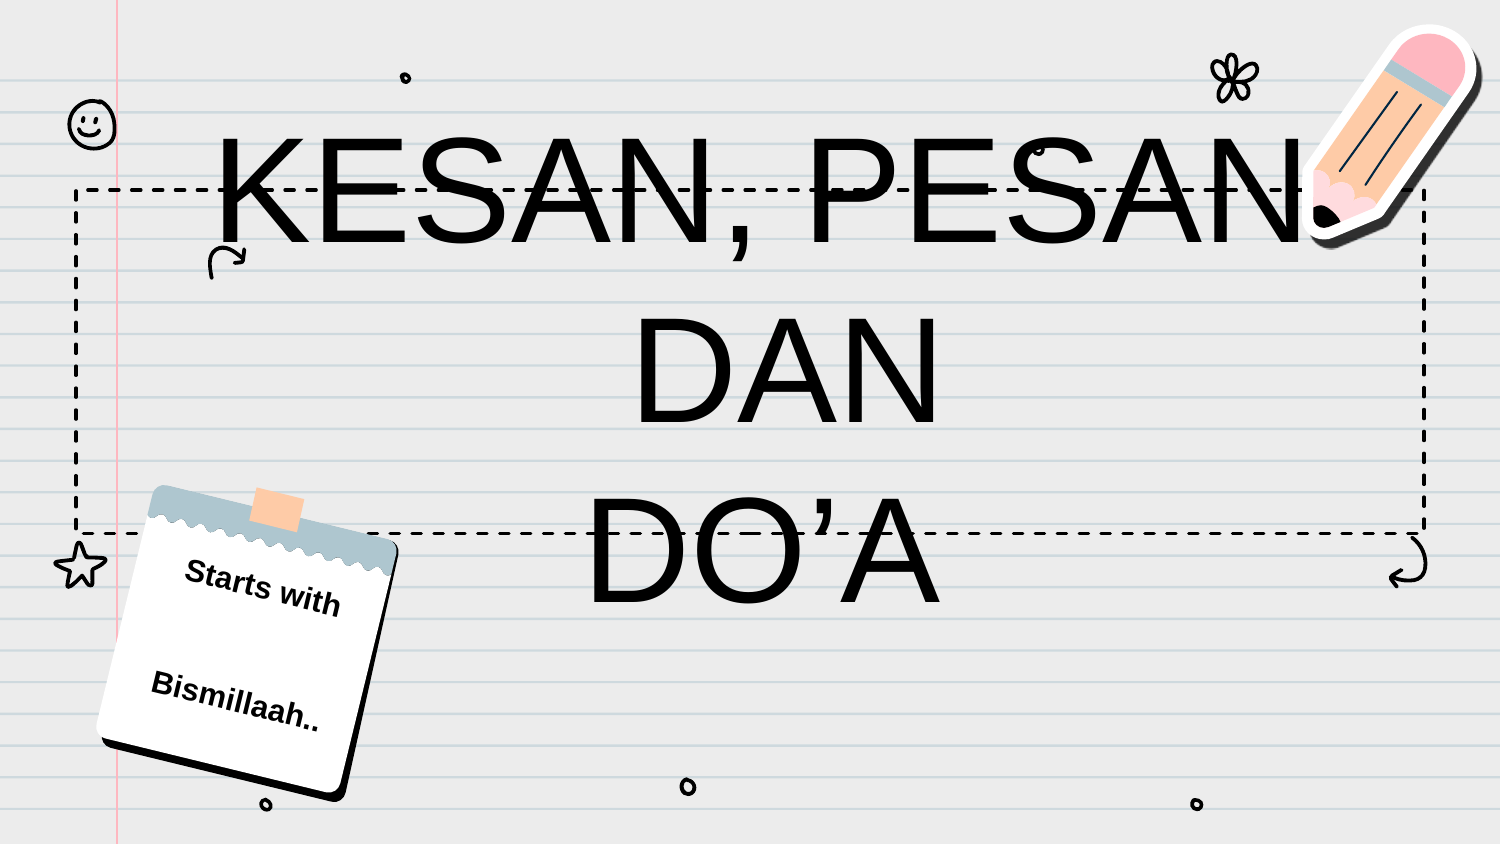

KESAN, PESAN DAN
DO’A

Starts with
            Bismillaah..